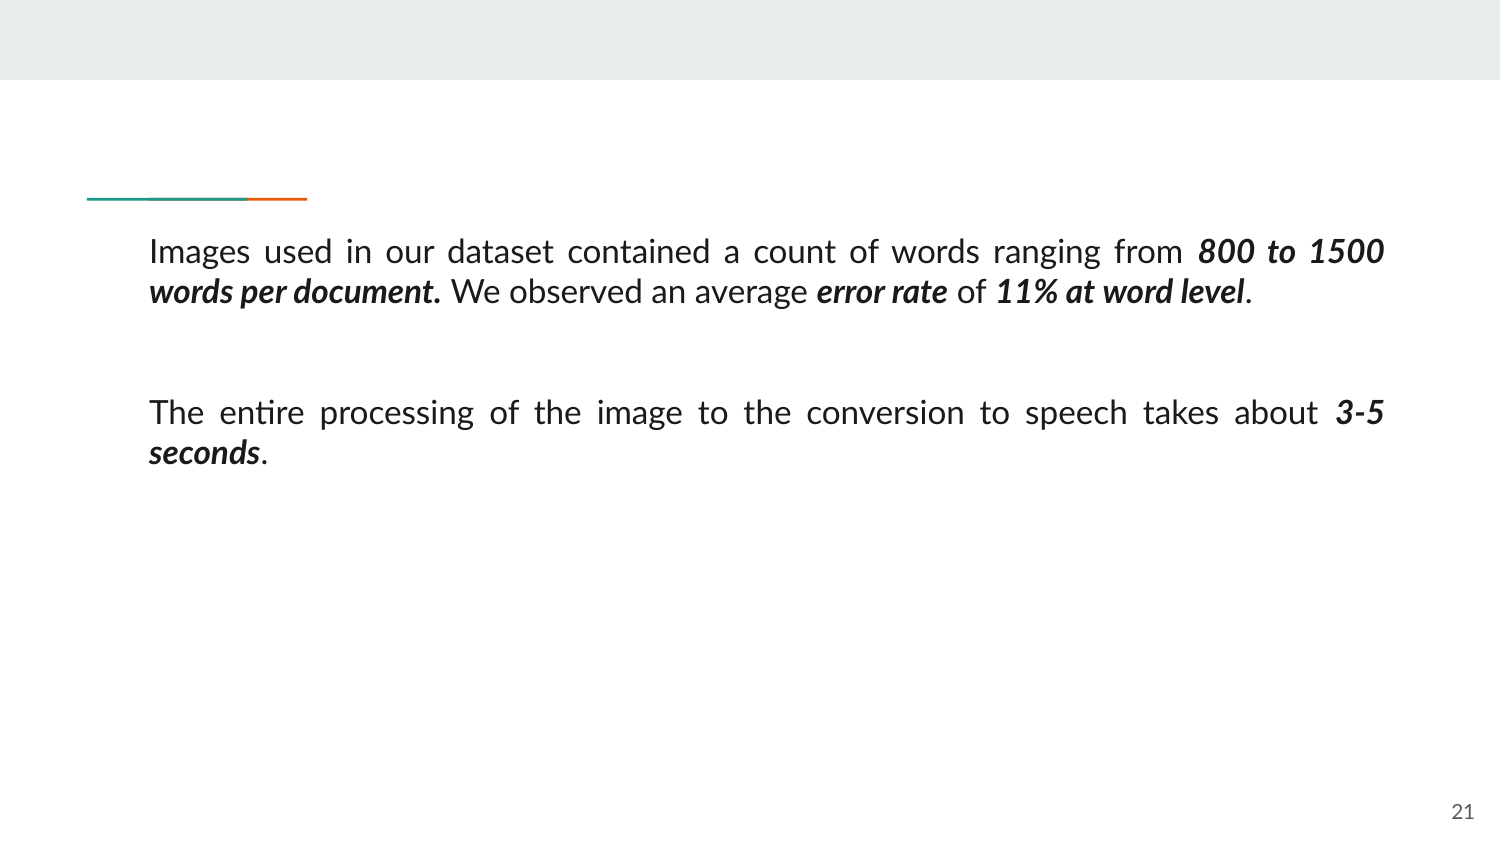

# Images used in our dataset contained a count of words ranging from 800 to 1500 words per document. We observed an average error rate of 11% at word level.

The entire processing of the image to the conversion to speech takes about 3-5 seconds.
21